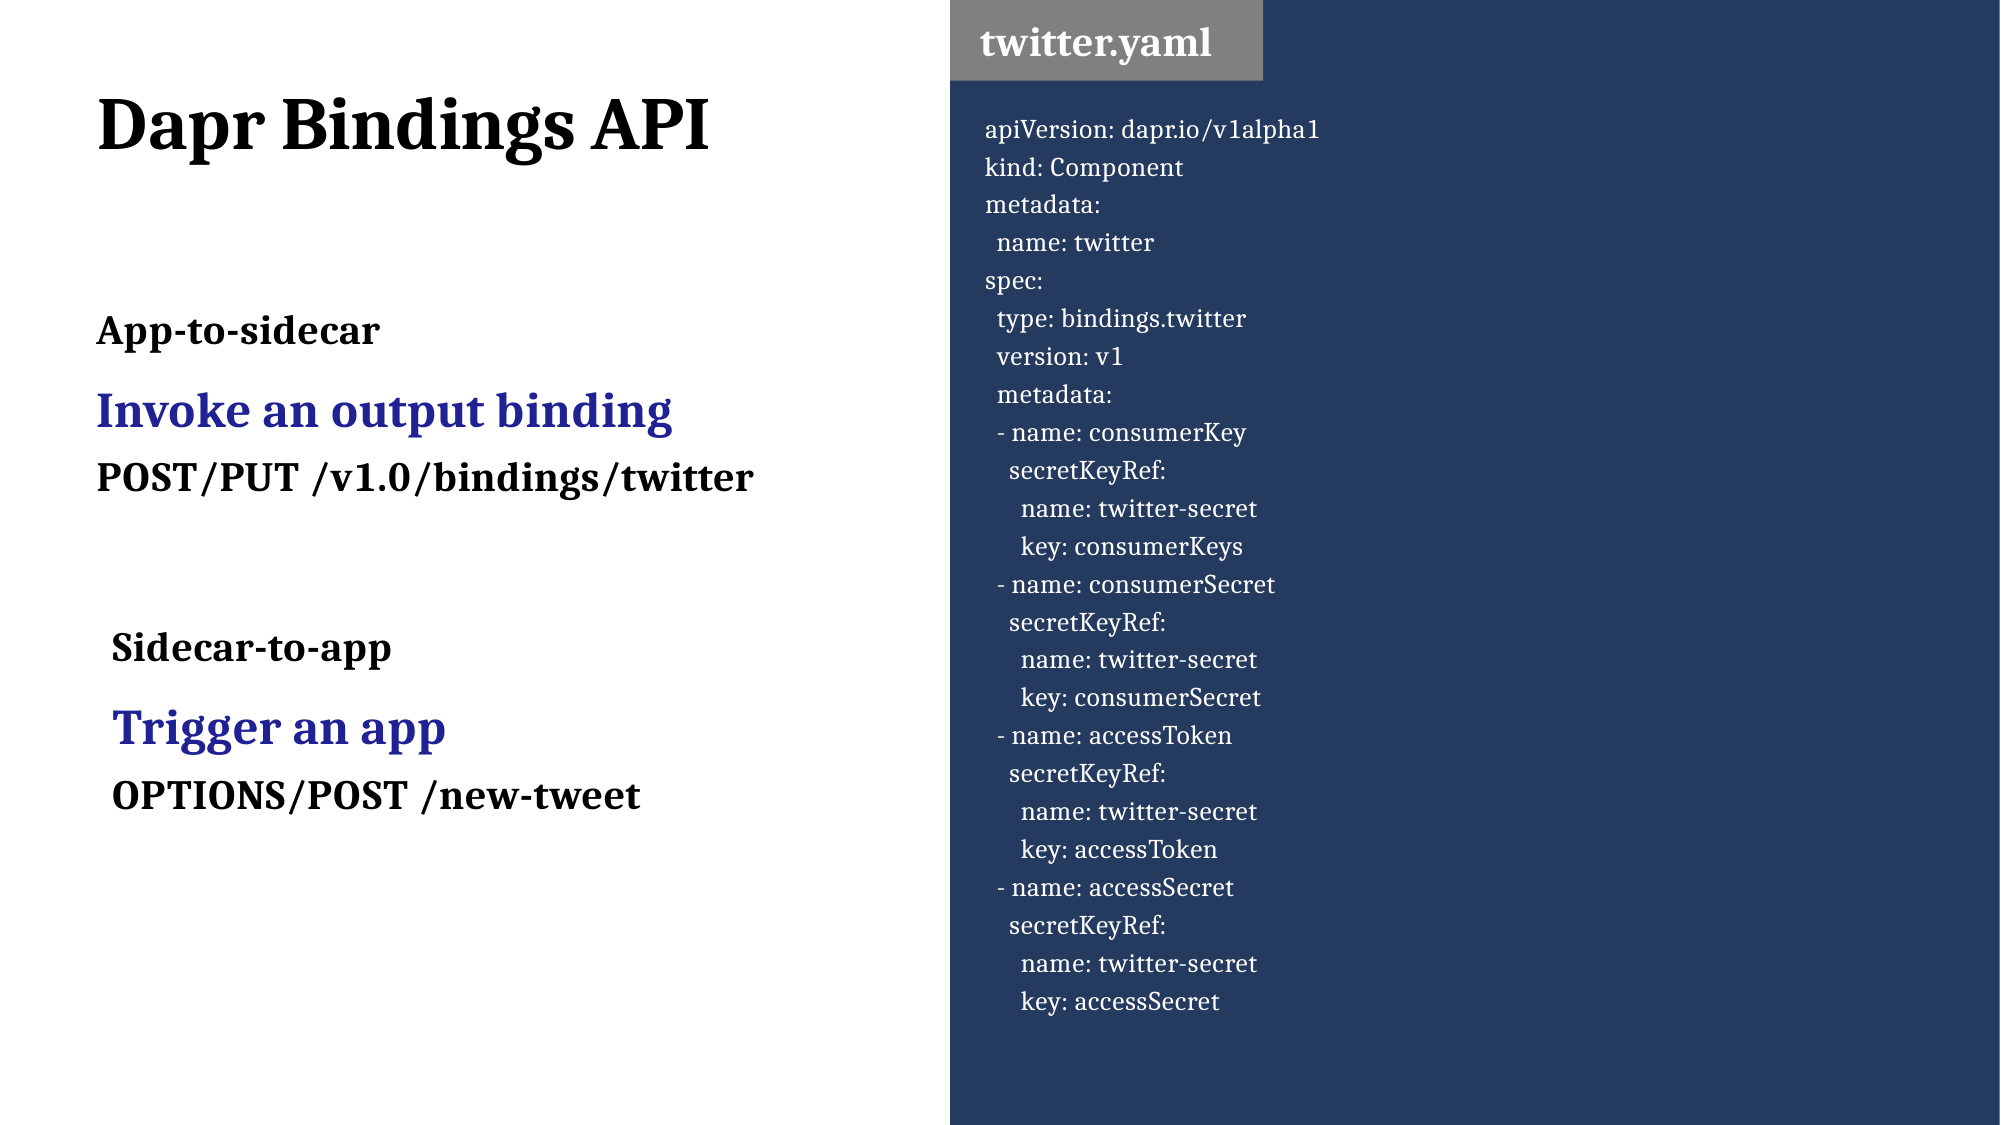

twitter.yaml
# Dapr Bindings API
apiVersion: dapr.io/v1alpha1
kind: Component
metadata:
  name: twitter
spec:
  type: bindings.twitter
  version: v1
  metadata:
  - name: consumerKey
    secretKeyRef:
      name: twitter-secret
      key: consumerKeys
  - name: consumerSecret
    secretKeyRef:
      name: twitter-secret
      key: consumerSecret
  - name: accessToken
    secretKeyRef:
      name: twitter-secret
      key: accessToken
  - name: accessSecret
    secretKeyRef:
      name: twitter-secret
      key: accessSecret
App-to-sidecar
Invoke an output binding
POST/PUT /v1.0/bindings/twitter
Sidecar-to-app
Trigger an app
OPTIONS/POST /new-tweet